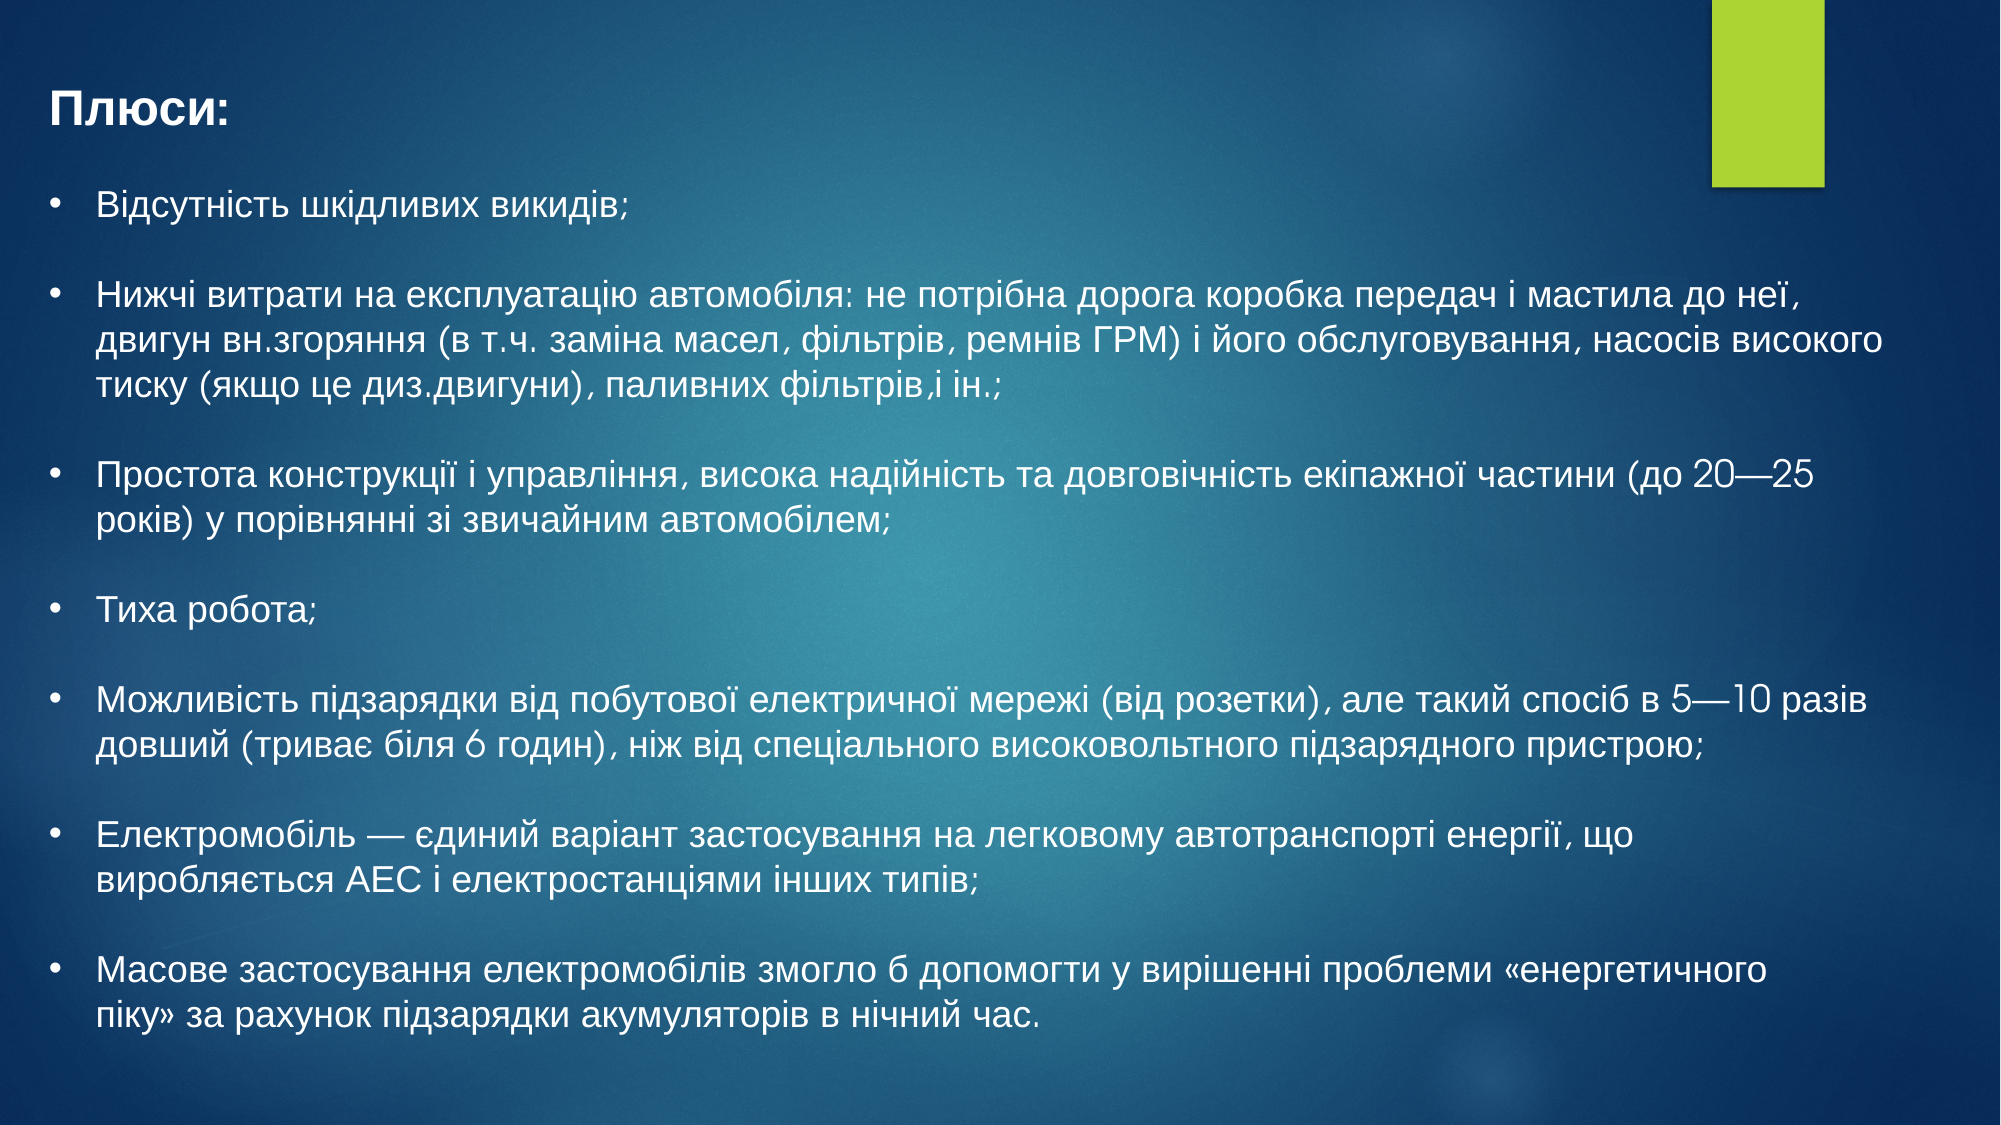

Плюси:

Відсутність шкідливих викидів;

Нижчі витрати на експлуатацію автомобіля: не потрібна дорога коробка передач і мастила до неї, двигун вн.згоряння (в т.ч. заміна масел, фільтрів, ремнів ГРМ) і його обслуговування, насосів високого тиску (якщо це диз.двигуни), паливних фільтрів,і ін.;

Простота конструкції і управління, висока надійність та довговічність екіпажної частини (до 20—25 років) у порівнянні зі звичайним автомобілем;

Тиха робота;

Можливість підзарядки від побутової електричної мережі (від розетки), але такий спосіб в 5—10 разів довший (триває біля 6 годин), ніж від спеціального високовольтного підзарядного пристрою;

Електромобіль — єдиний варіант застосування на легковому автотранспорті енергії, що виробляється АЕС і електростанціями інших типів;

Масове застосування електромобілів змогло б допомогти у вирішенні проблеми «енергетичного піку» за рахунок підзарядки акумуляторів в нічний час.